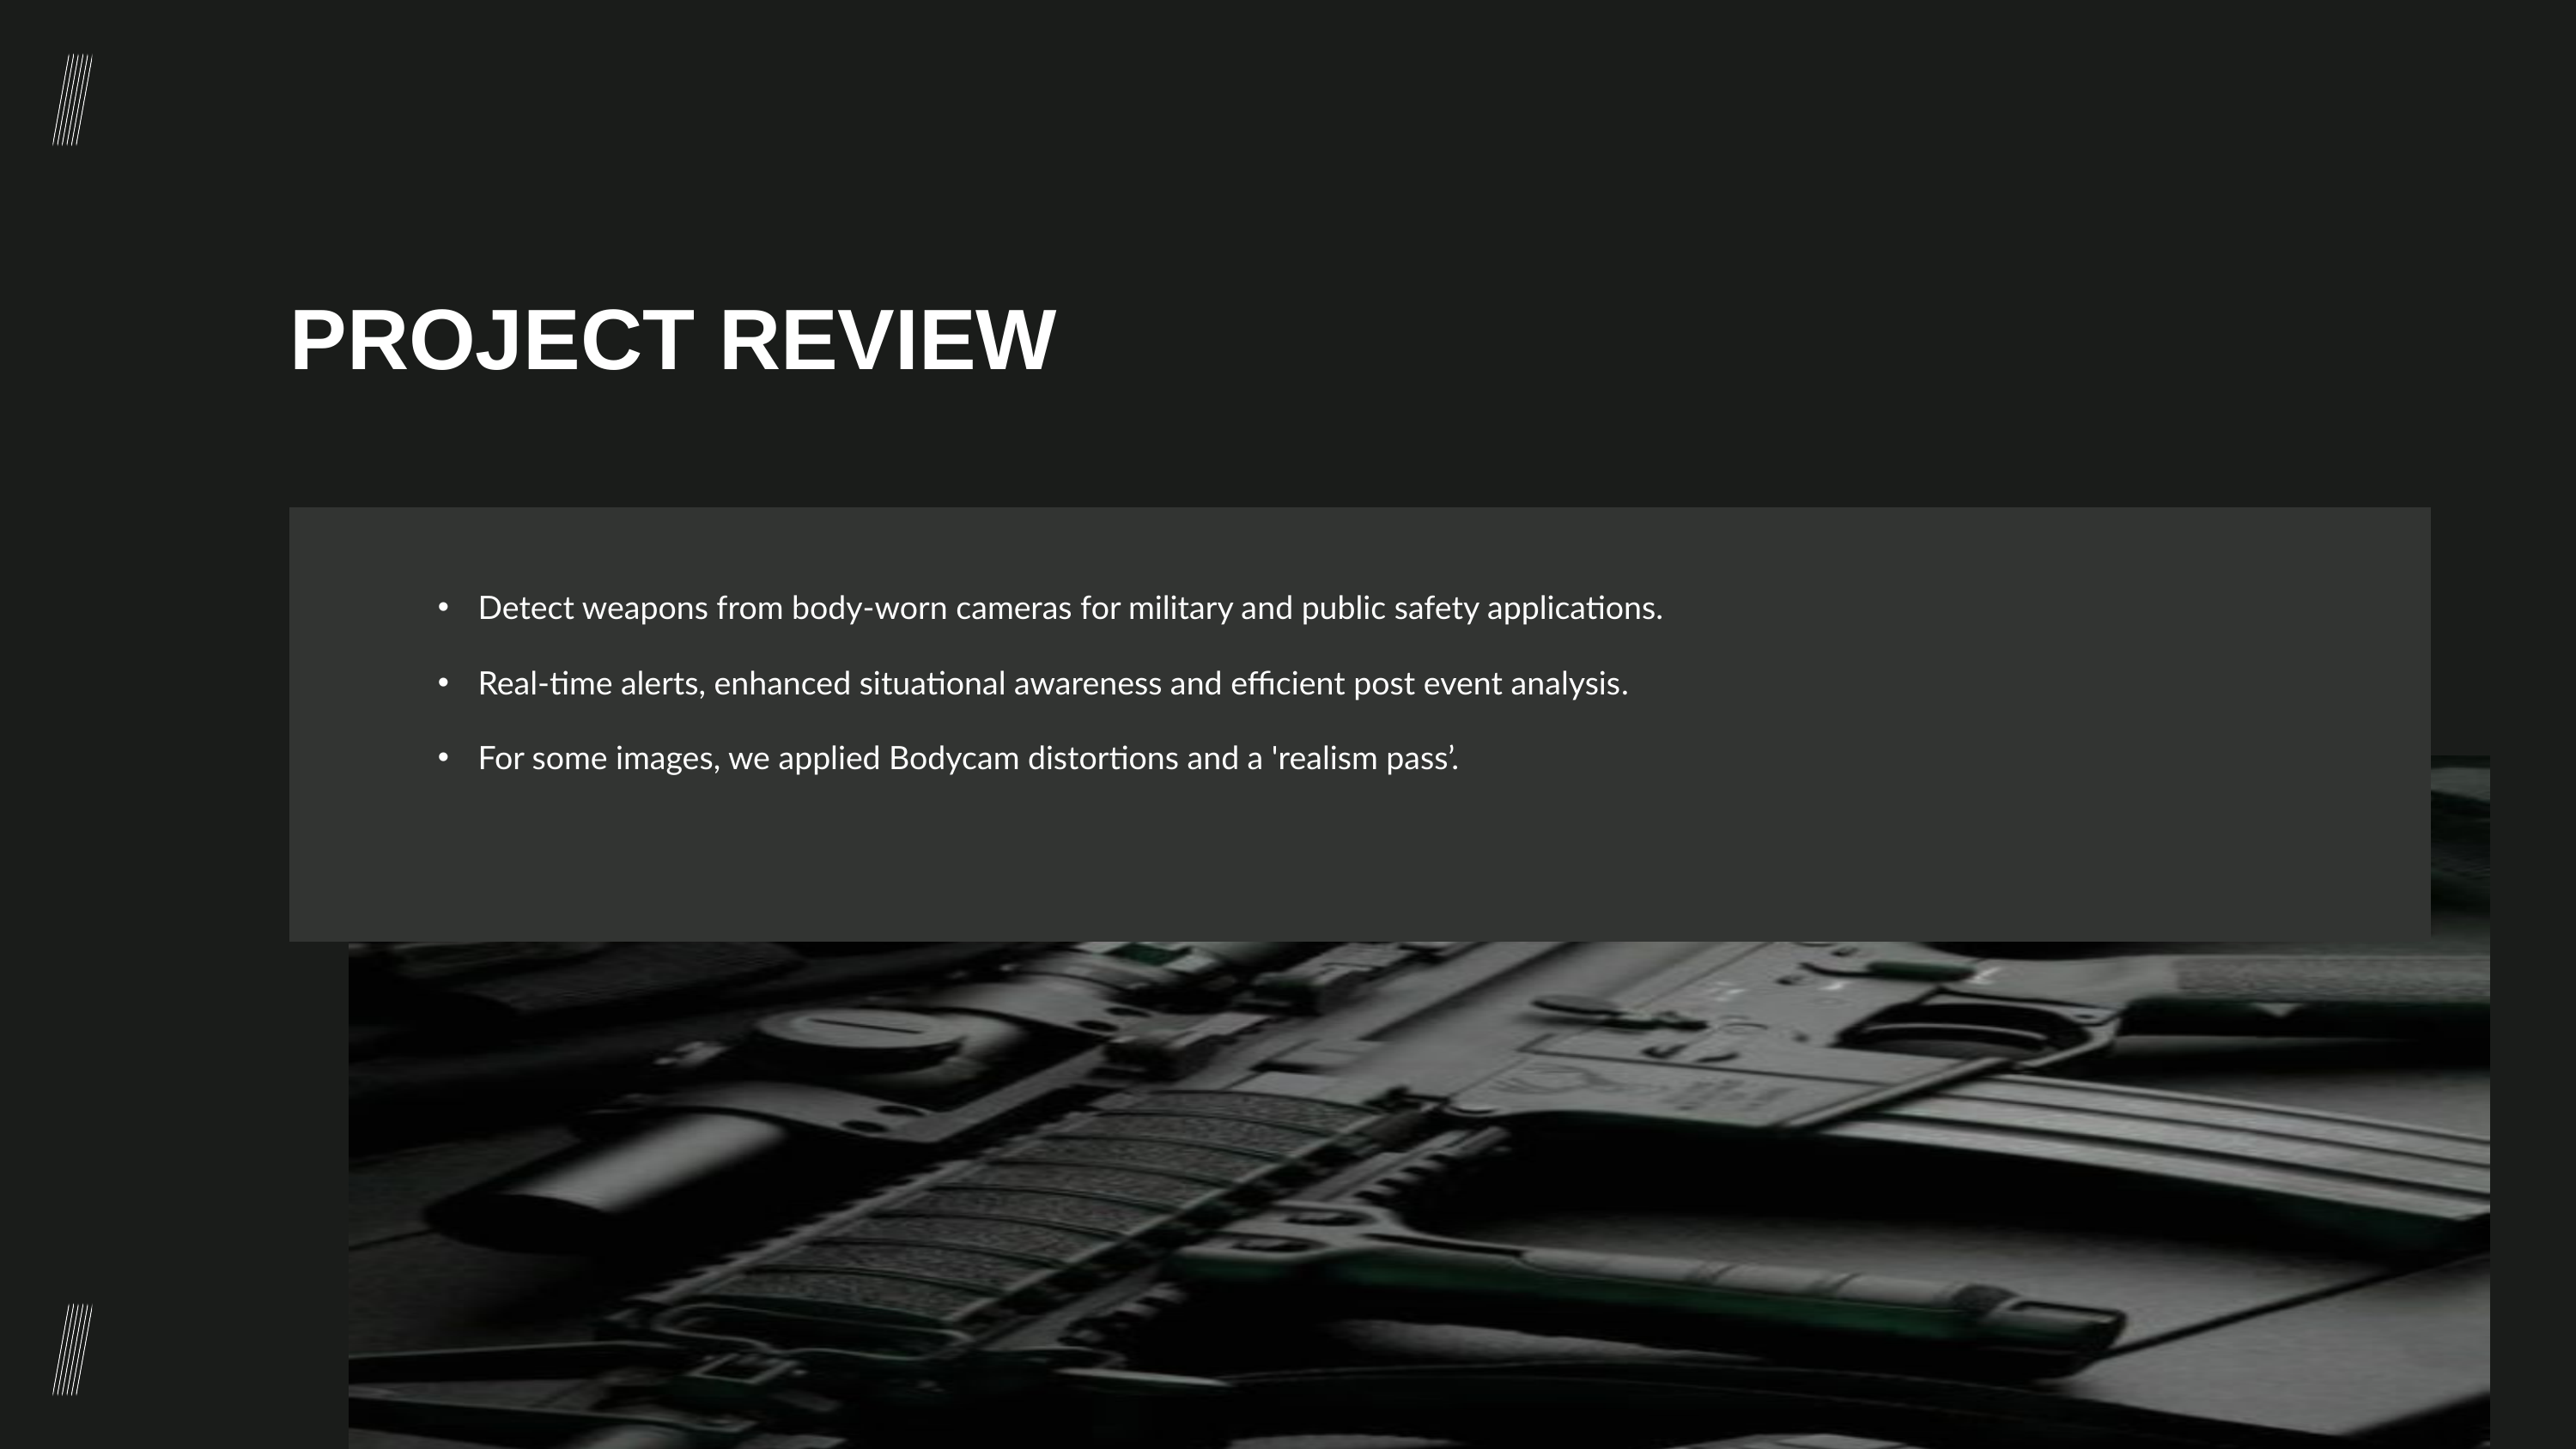

PROJECT REVIEW

Detect weapons from body-worn cameras for military and public safety applications.

Real-time alerts, enhanced situational awareness and efficient post event analysis.

For some images, we applied Bodycam distortions and a 'realism pass’.